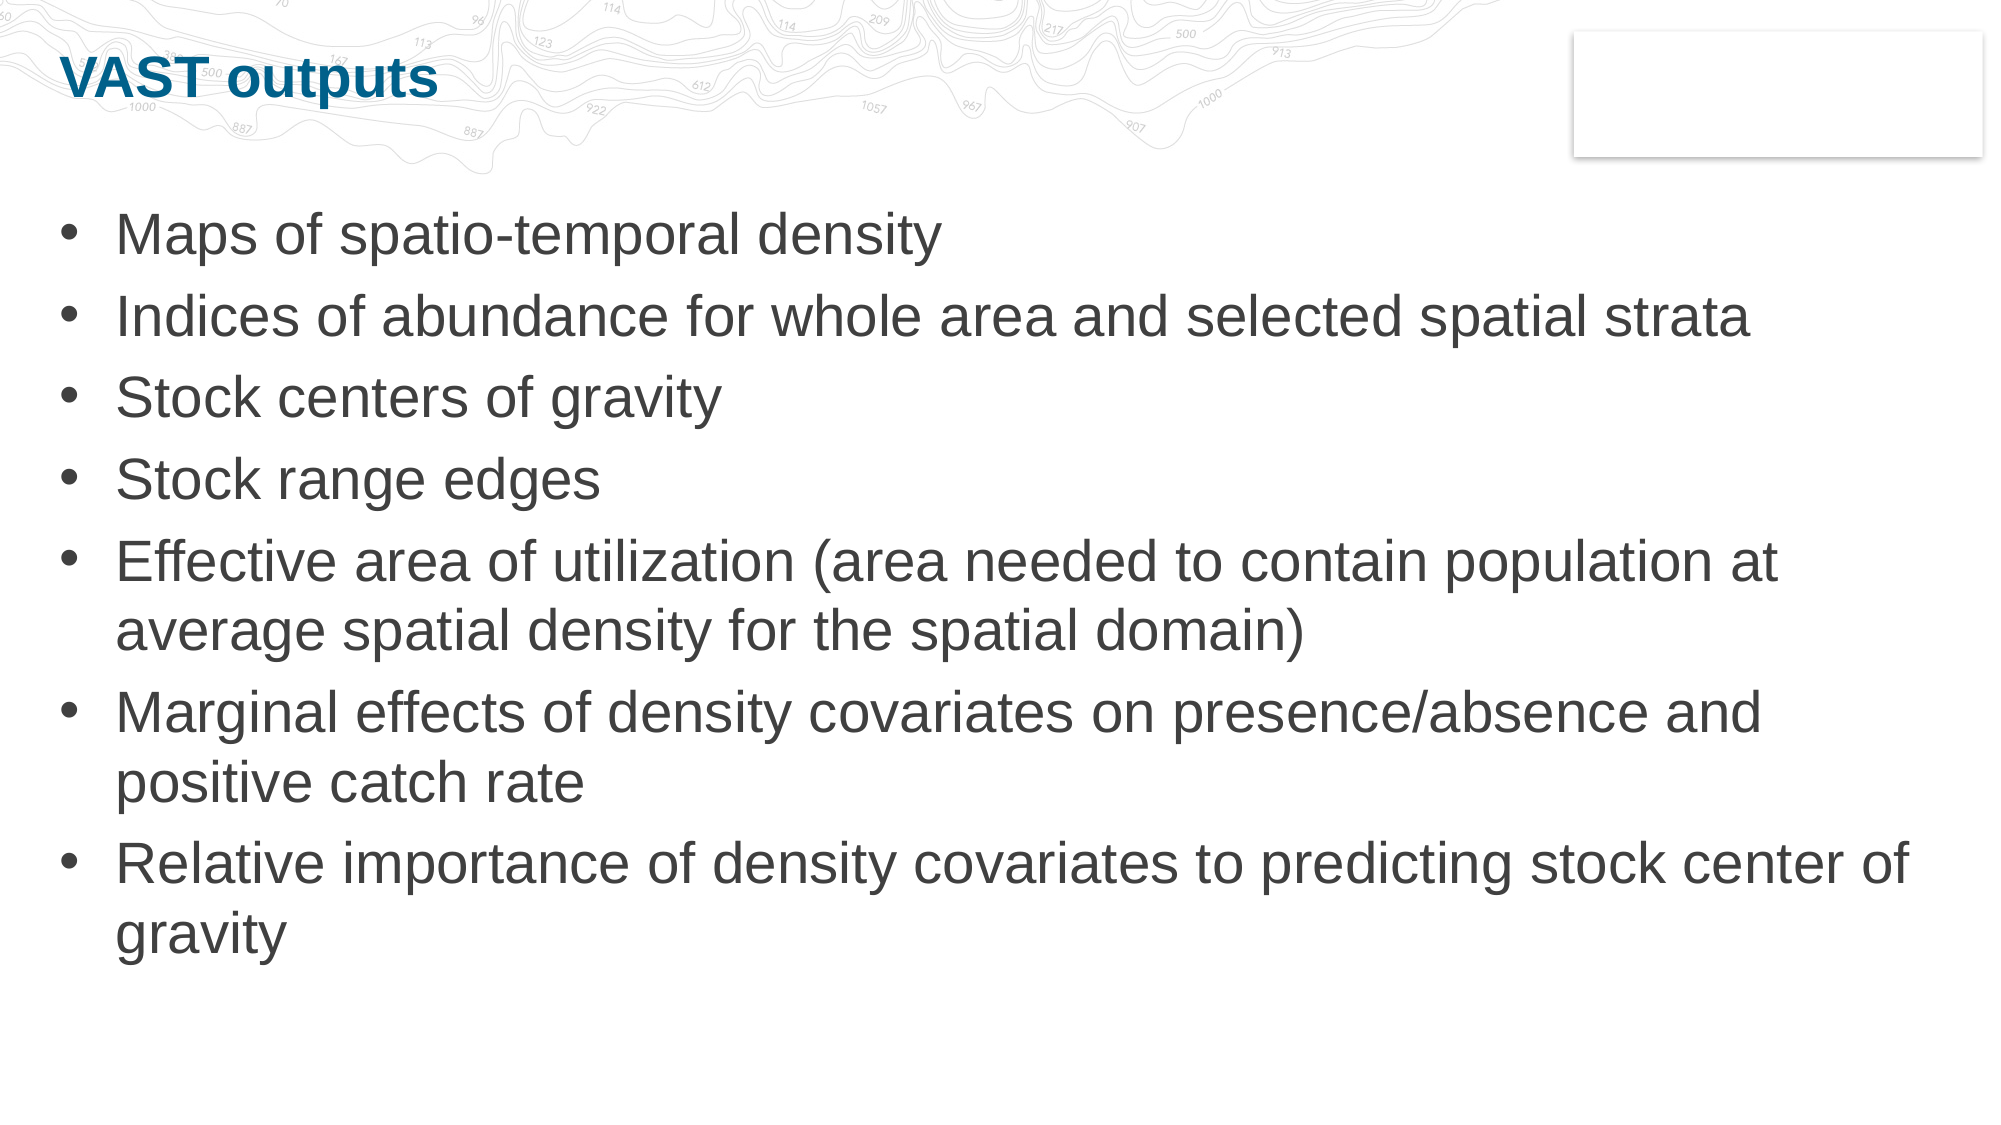

# VAST outputs

Maps of spatio-temporal density
Indices of abundance for whole area and selected spatial strata
Stock centers of gravity
Stock range edges
Effective area of utilization (area needed to contain population at average spatial density for the spatial domain)
Marginal effects of density covariates on presence/absence and positive catch rate
Relative importance of density covariates to predicting stock center of gravity